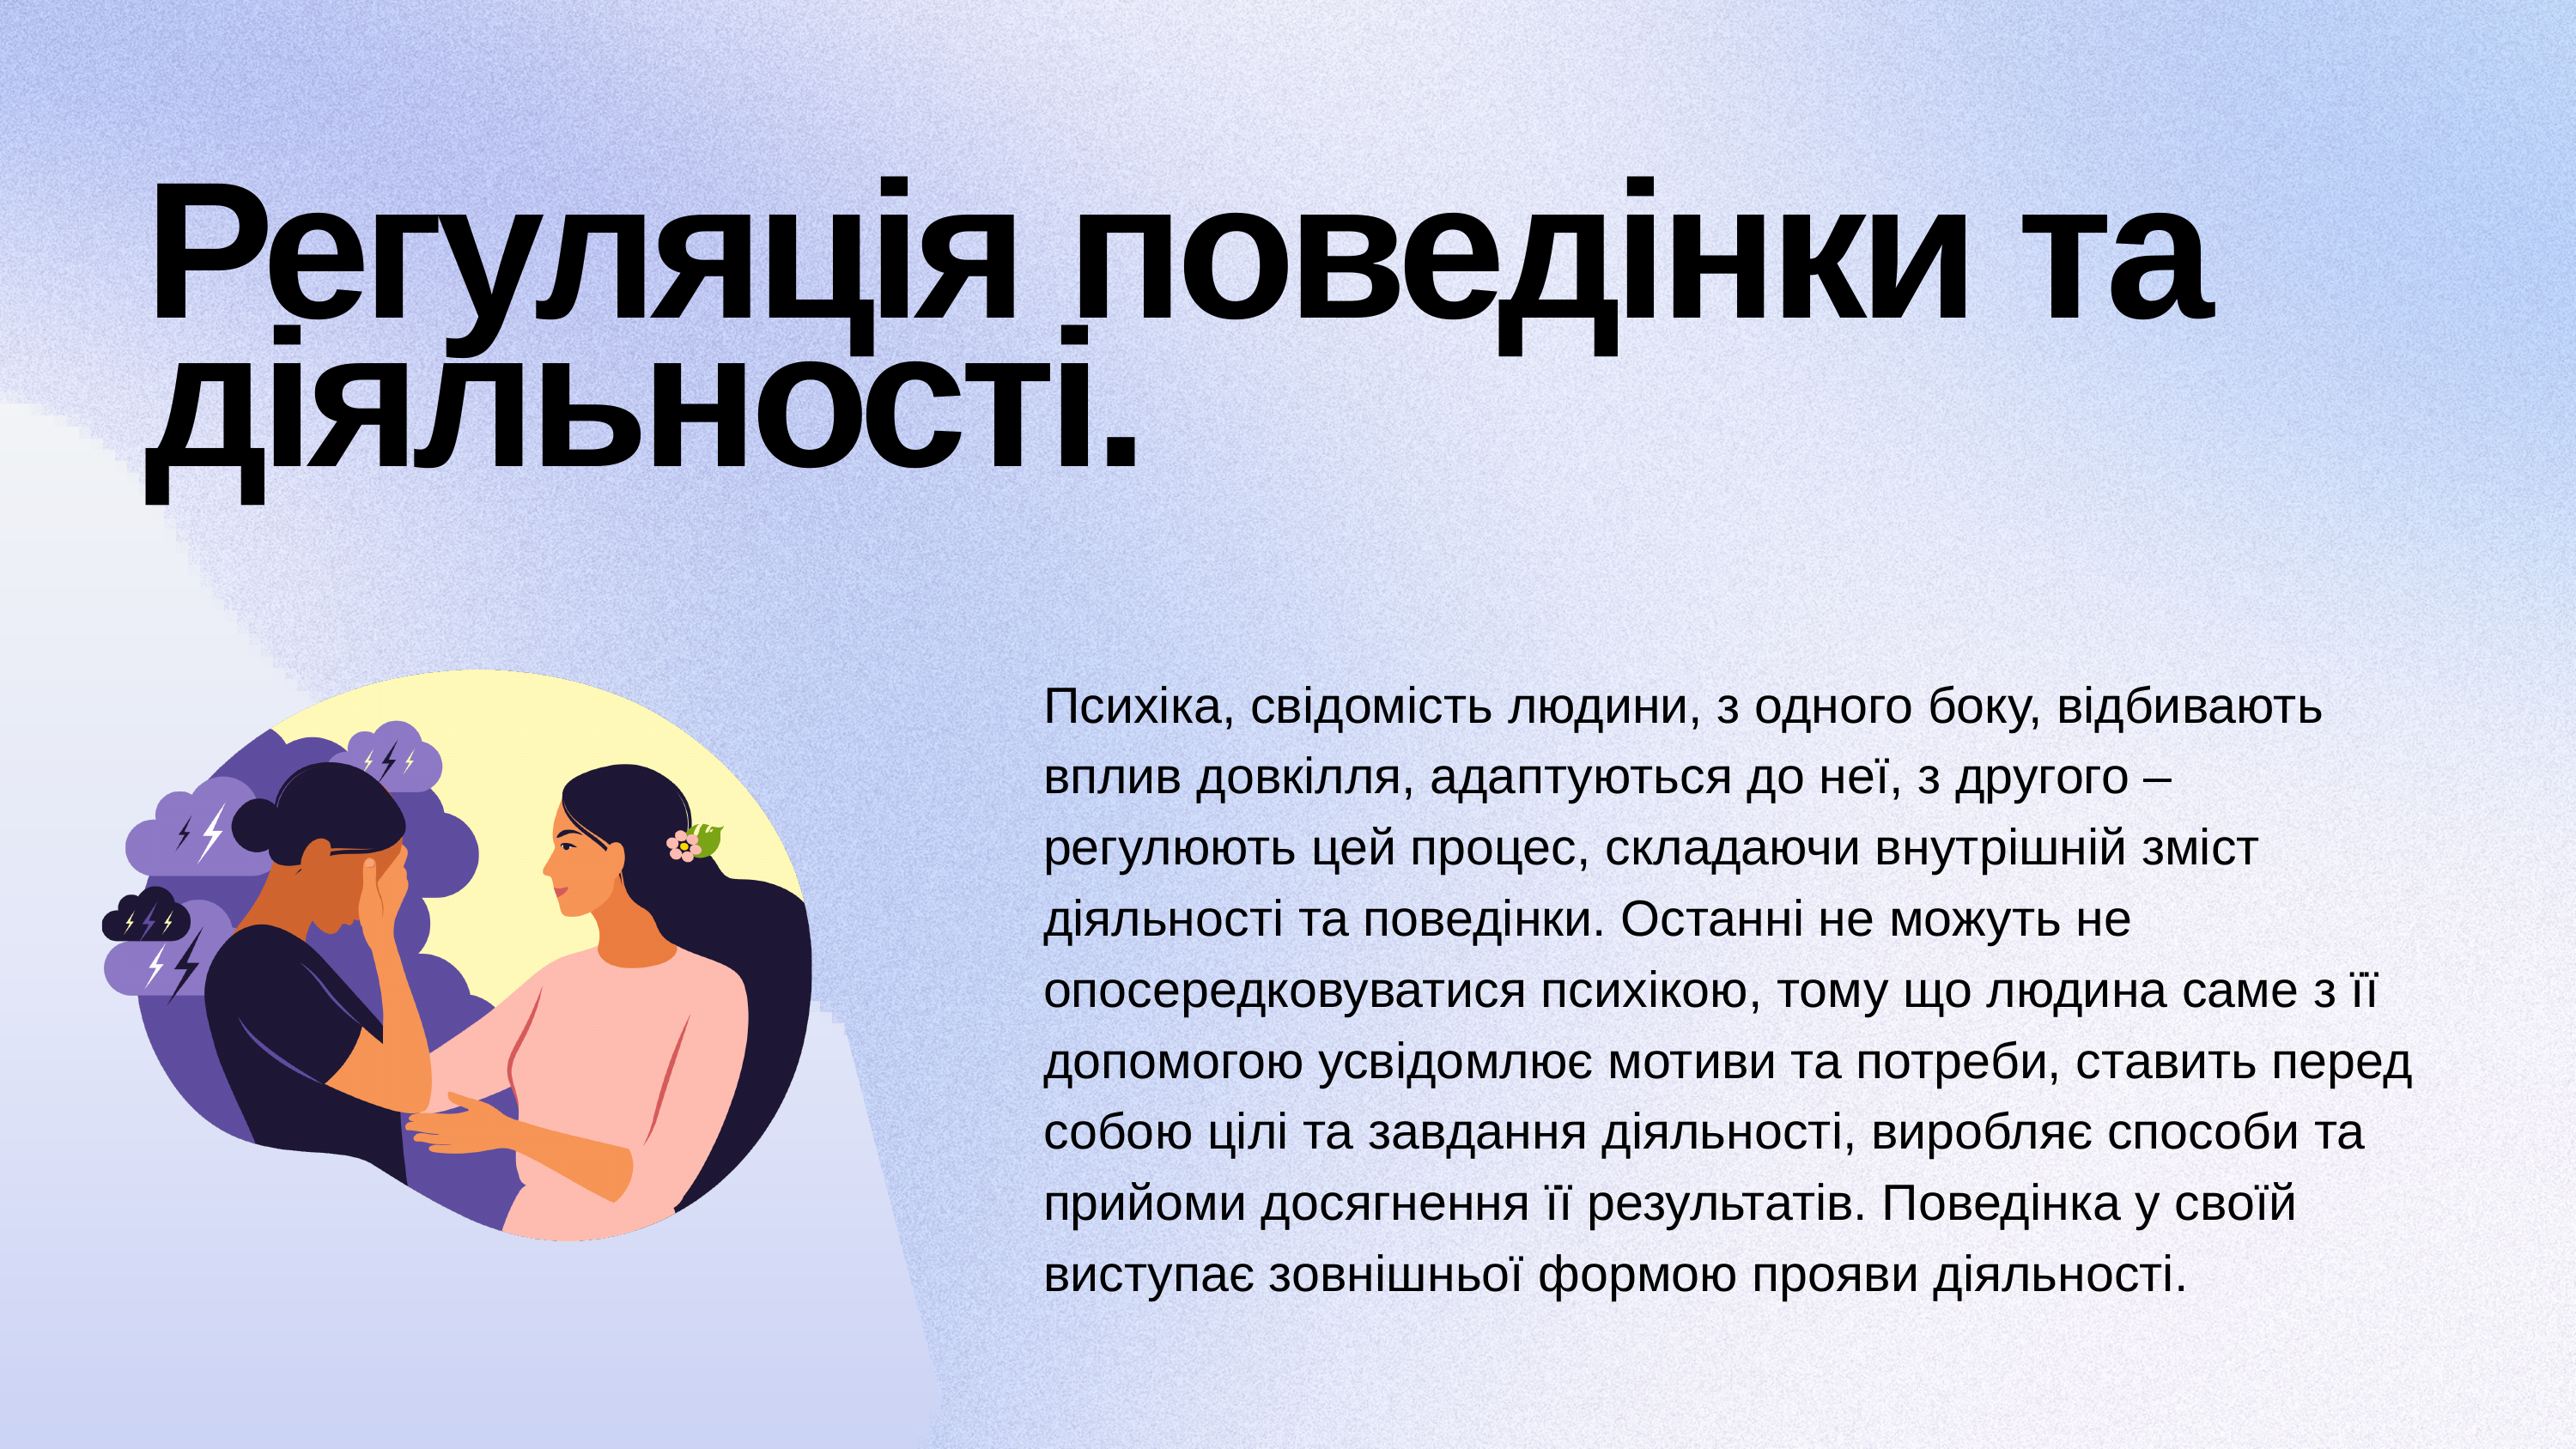

Регуляція поведінки та діяльності.

Психіка, свідомість людини, з одного боку, відбивають вплив довкілля, адаптуються до неї, з другого – регулюють цей процес, складаючи внутрішній зміст діяльності та поведінки. Останні не можуть не опосередковуватися психікою, тому що людина саме з її допомогою усвідомлює мотиви та потреби, ставить перед собою цілі та завдання діяльності, виробляє способи та прийоми досягнення її результатів. Поведінка у своїй виступає зовнішньої формою прояви діяльності.